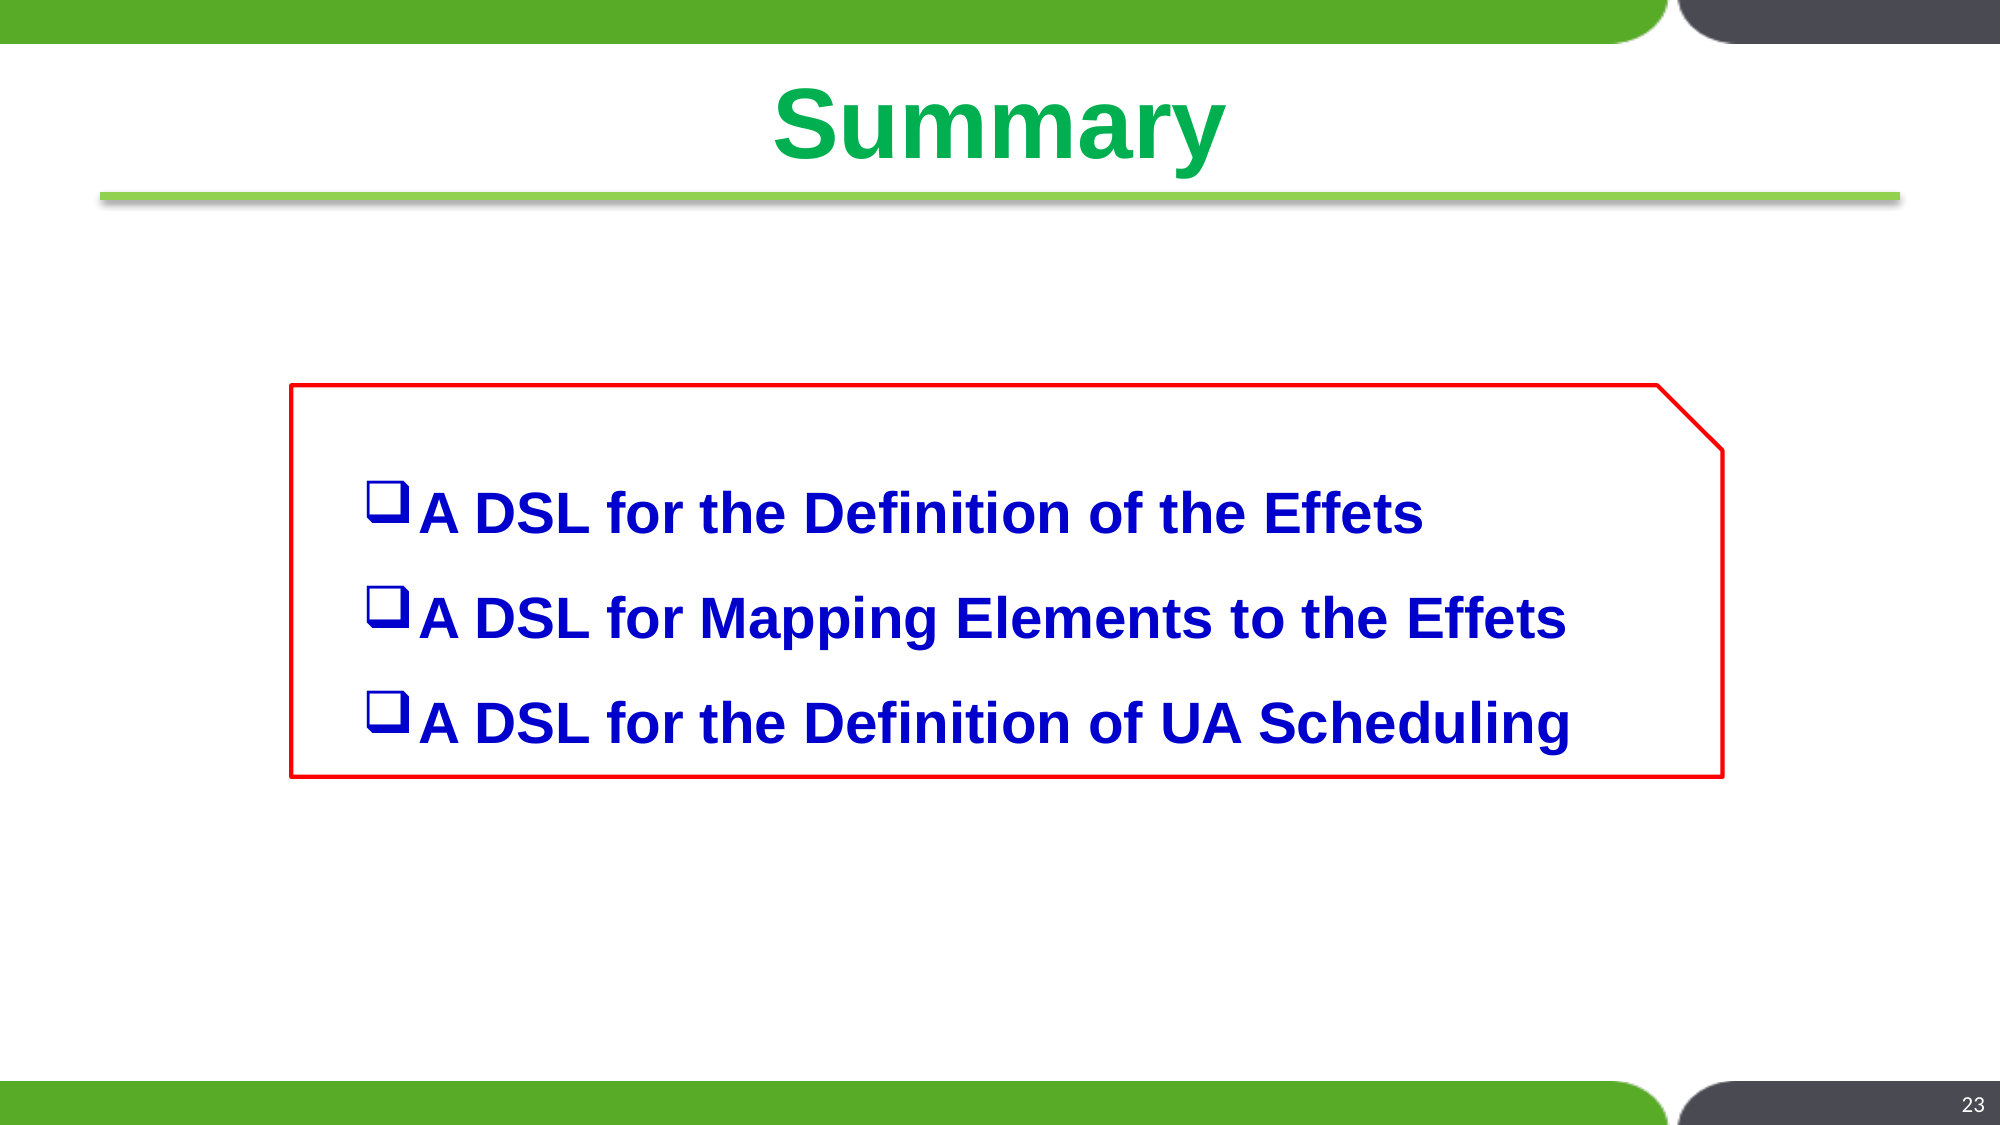

# Summary
A DSL for the Definition of the Effets
A DSL for Mapping Elements to the Effets
A DSL for the Definition of UA Scheduling
23